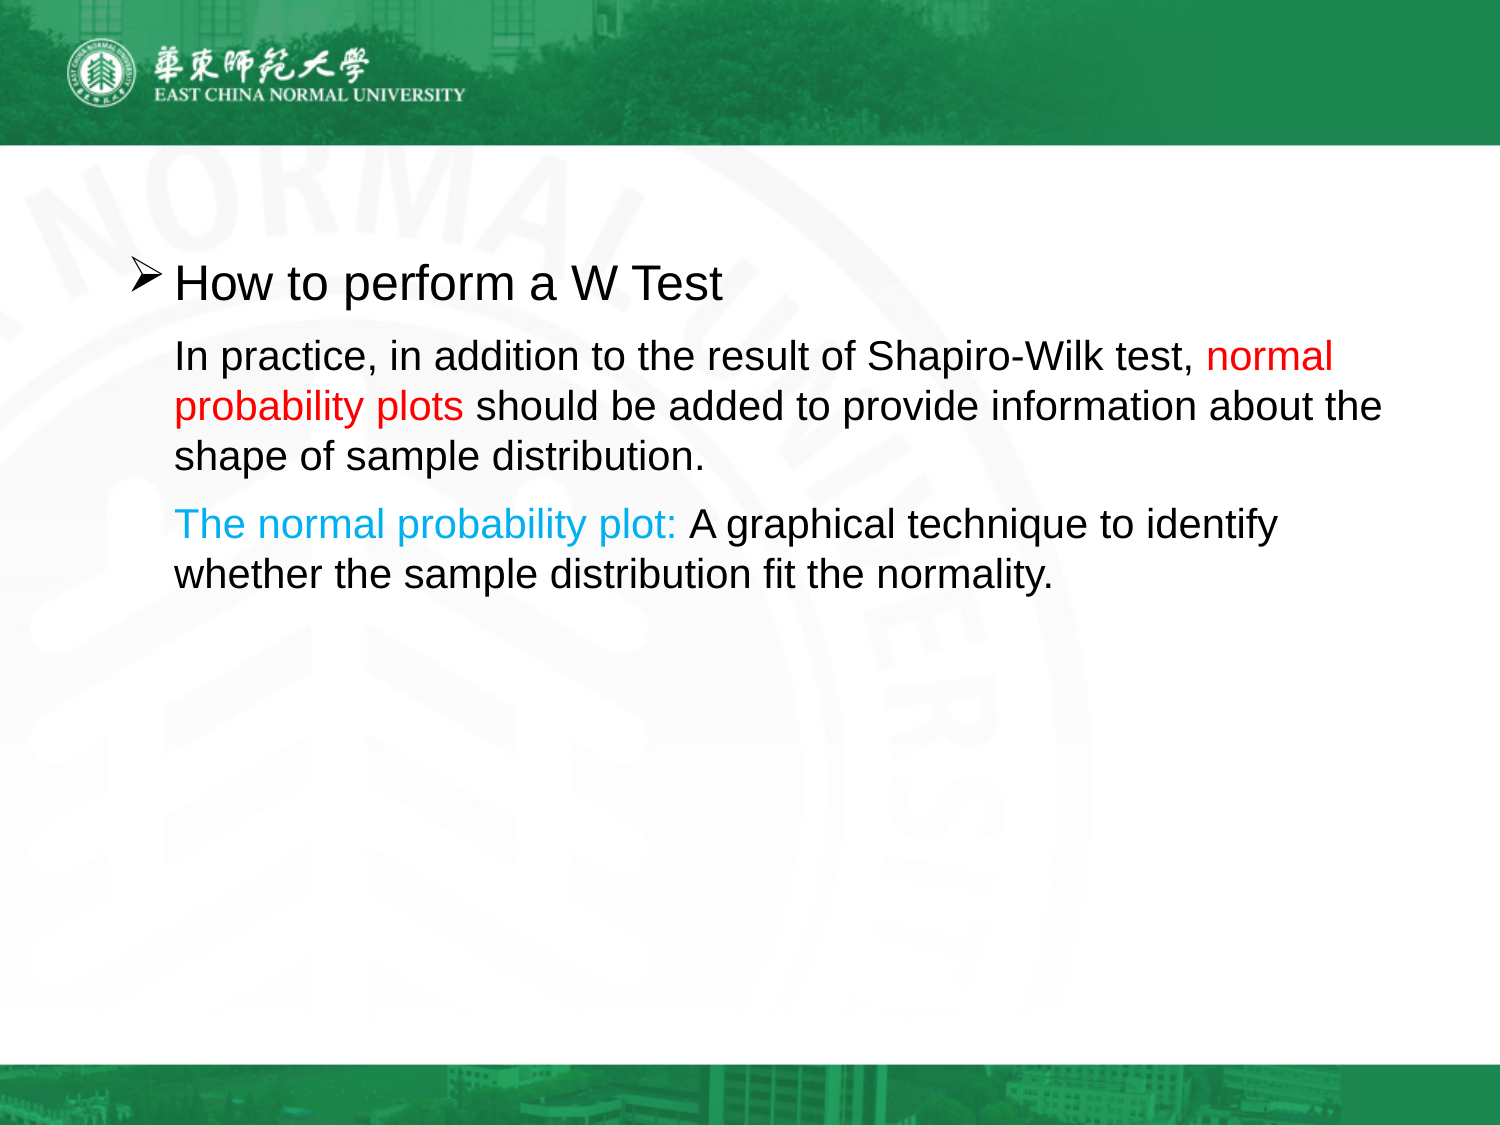

How to perform a W Test
In practice, in addition to the result of Shapiro-Wilk test, normal probability plots should be added to provide information about the shape of sample distribution.
The normal probability plot: A graphical technique to identify whether the sample distribution fit the normality.